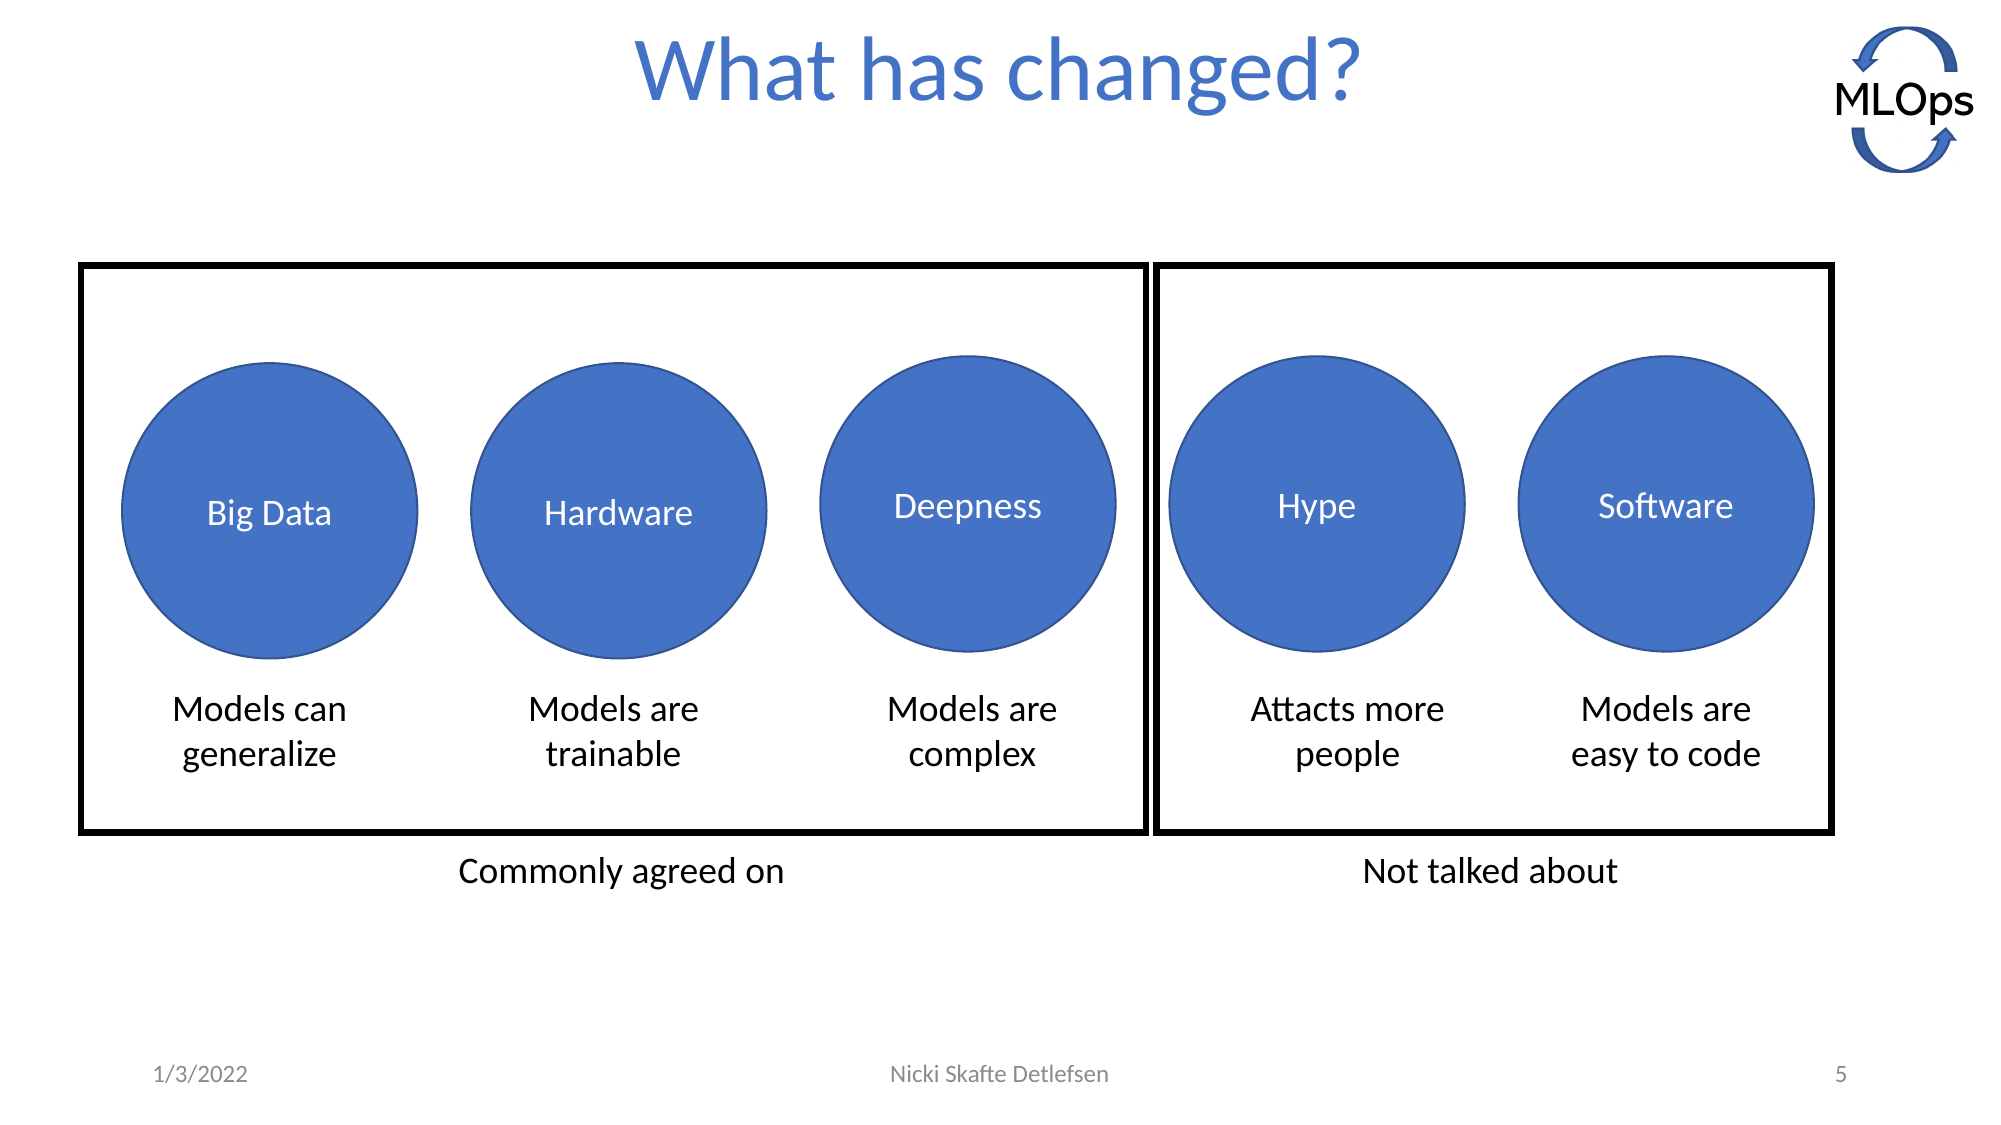

# What has changed?

Deepness
Hype
Software
Big Data
Hardware
Models are trainable
Models are complex
Attacts more people
Models are easy to code
Models can generalize
Commonly agreed on
Not talked about
1/3/2022
Nicki Skafte Detlefsen
5